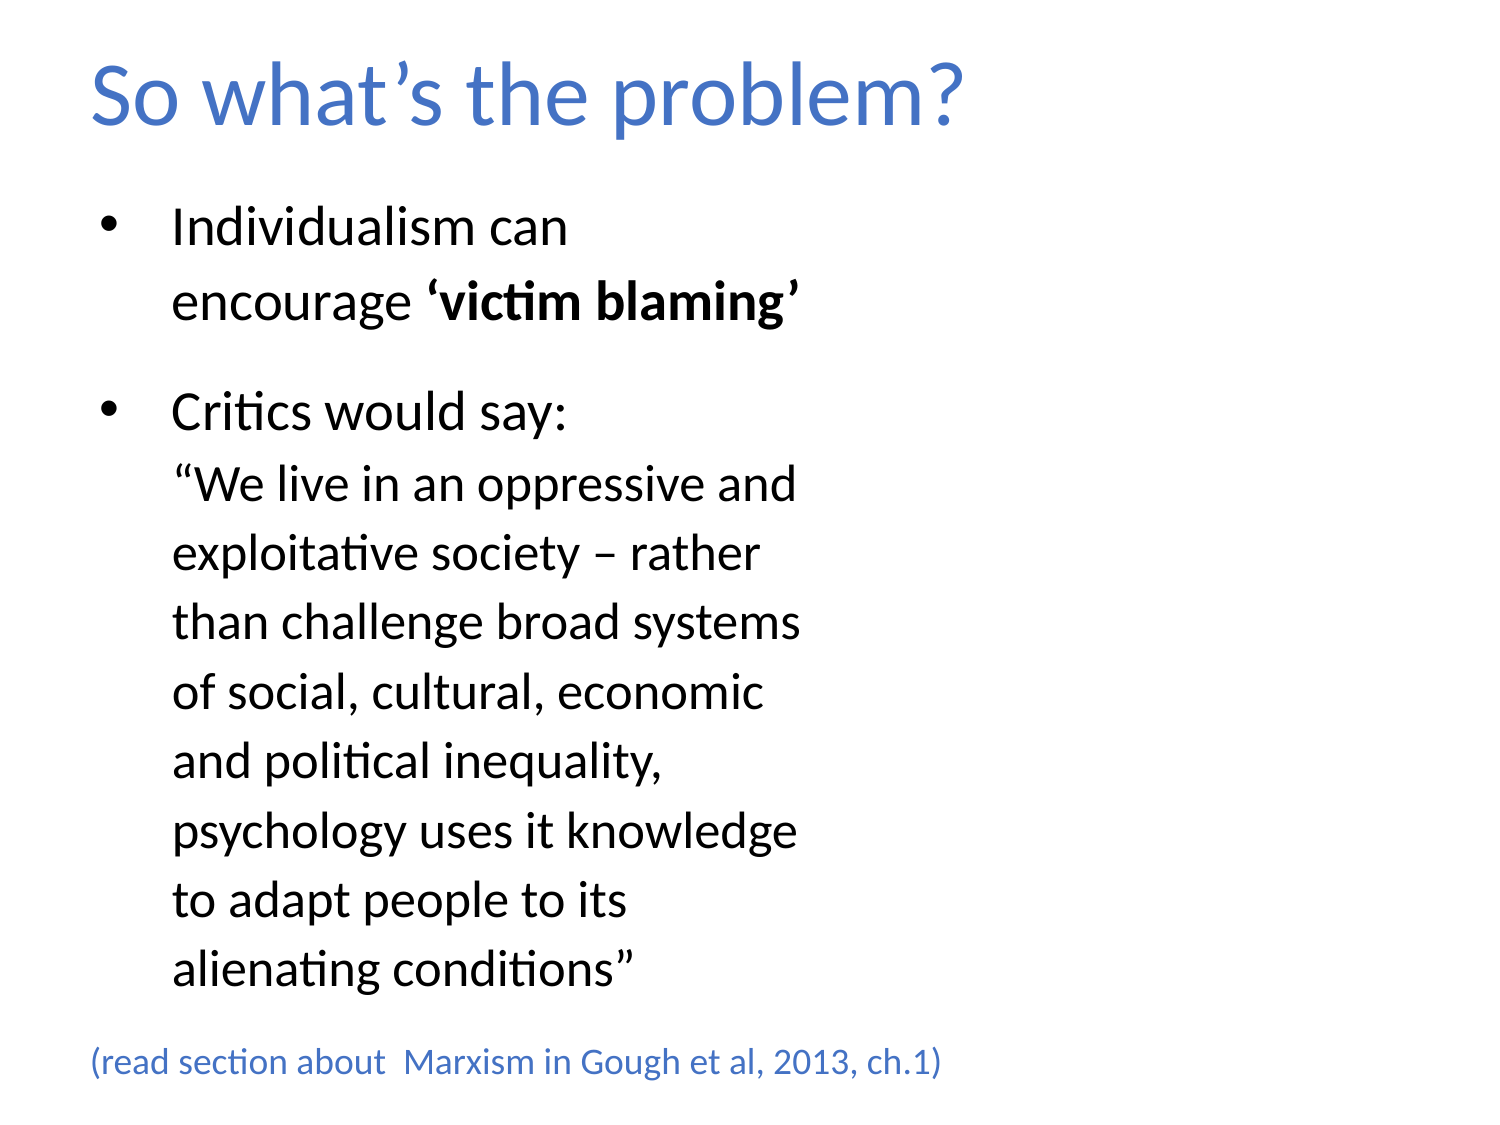

# So what’s the problem?
Individualism can encourage ‘victim blaming’
Critics would say:
“We live in an oppressive and exploitative society – rather than challenge broad systems of social, cultural, economic and political inequality, psychology uses it knowledge to adapt people to its alienating conditions”
(read section about  Marxism in Gough et al, 2013, ch.1)